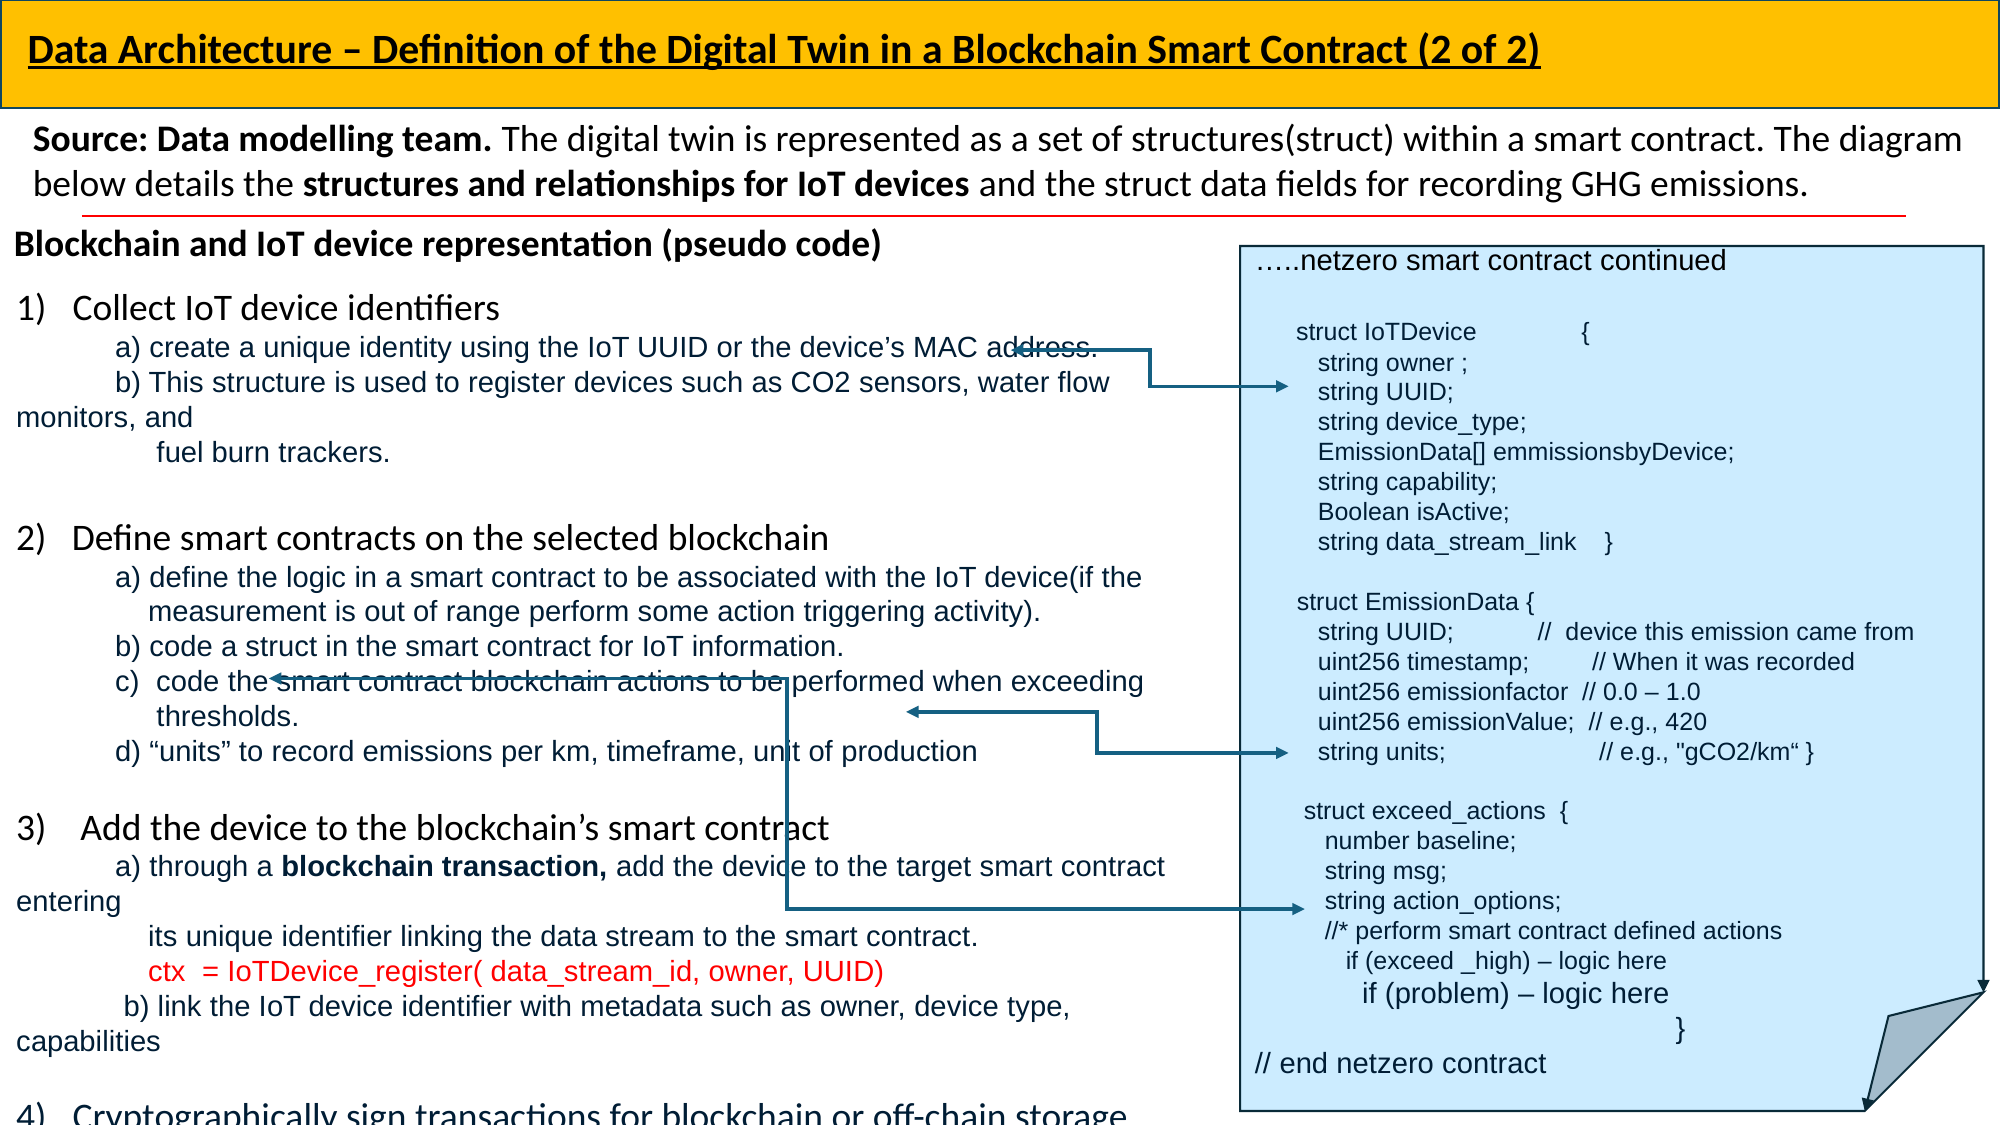

Data Architecture – Definition of the Digital Twin in a Blockchain Smart Contract (2 of 2)
Source: Data modelling team. The digital twin is represented as a set of structures(struct) within a smart contract. The diagram below details the structures and relationships for IoT devices and the struct data fields for recording GHG emissions.
Blockchain and IoT device representation (pseudo code)

…..netzero smart contract continued

     struct IoTDevice               {
         string owner ;
         string UUID;
         string device_type;
         EmissionData[] emmissionsbyDevice;
         string capability;
         Boolean isActive;
         string data_stream_link    }

      struct EmissionData {
         string UUID;            //  device this emission came from
         uint256 timestamp;         // When it was recorded
         uint256 emissionfactor  // 0.0 – 1.0
         uint256 emissionValue;  // e.g., 420
         string units;                      // e.g., "gCO2/km“ }

       struct exceed_actions  {
          number baseline;
          string msg;
          string action_options;
          //* perform smart contract defined actions
             if (exceed _high) – logic here
             if (problem) – logic here
                                                   }
// end netzero contract

Collect IoT device identifiers
            a) create a unique identity using the IoT UUID or the device’s MAC address.
            b) This structure is used to register devices such as CO2 sensors, water flow monitors, and
                 fuel burn trackers.

2)   Define smart contracts on the selected blockchain
            a) define the logic in a smart contract to be associated with the IoT device(if the
                measurement is out of range perform some action triggering activity).
            b) code a struct in the smart contract for IoT information.
            c)  code the smart contract blockchain actions to be performed when exceeding
                 thresholds.
            d) “units” to record emissions per km, timeframe, unit of production

3)    Add the device to the blockchain’s smart contract
            a) through a blockchain transaction, add the device to the target smart contract entering
                its unique identifier linking the data stream to the smart contract.
                ctx  = IoTDevice_register( data_stream_id, owner, UUID)
             b) link the IoT device identifier with metadata such as owner, device type, capabilities

Cryptographically sign transactions for blockchain or off-chain storage
             a) Data Transmission: IoT device sends signed temperature data via a gateway, API or
                 other middleware to the smart contract on a blockchain node.